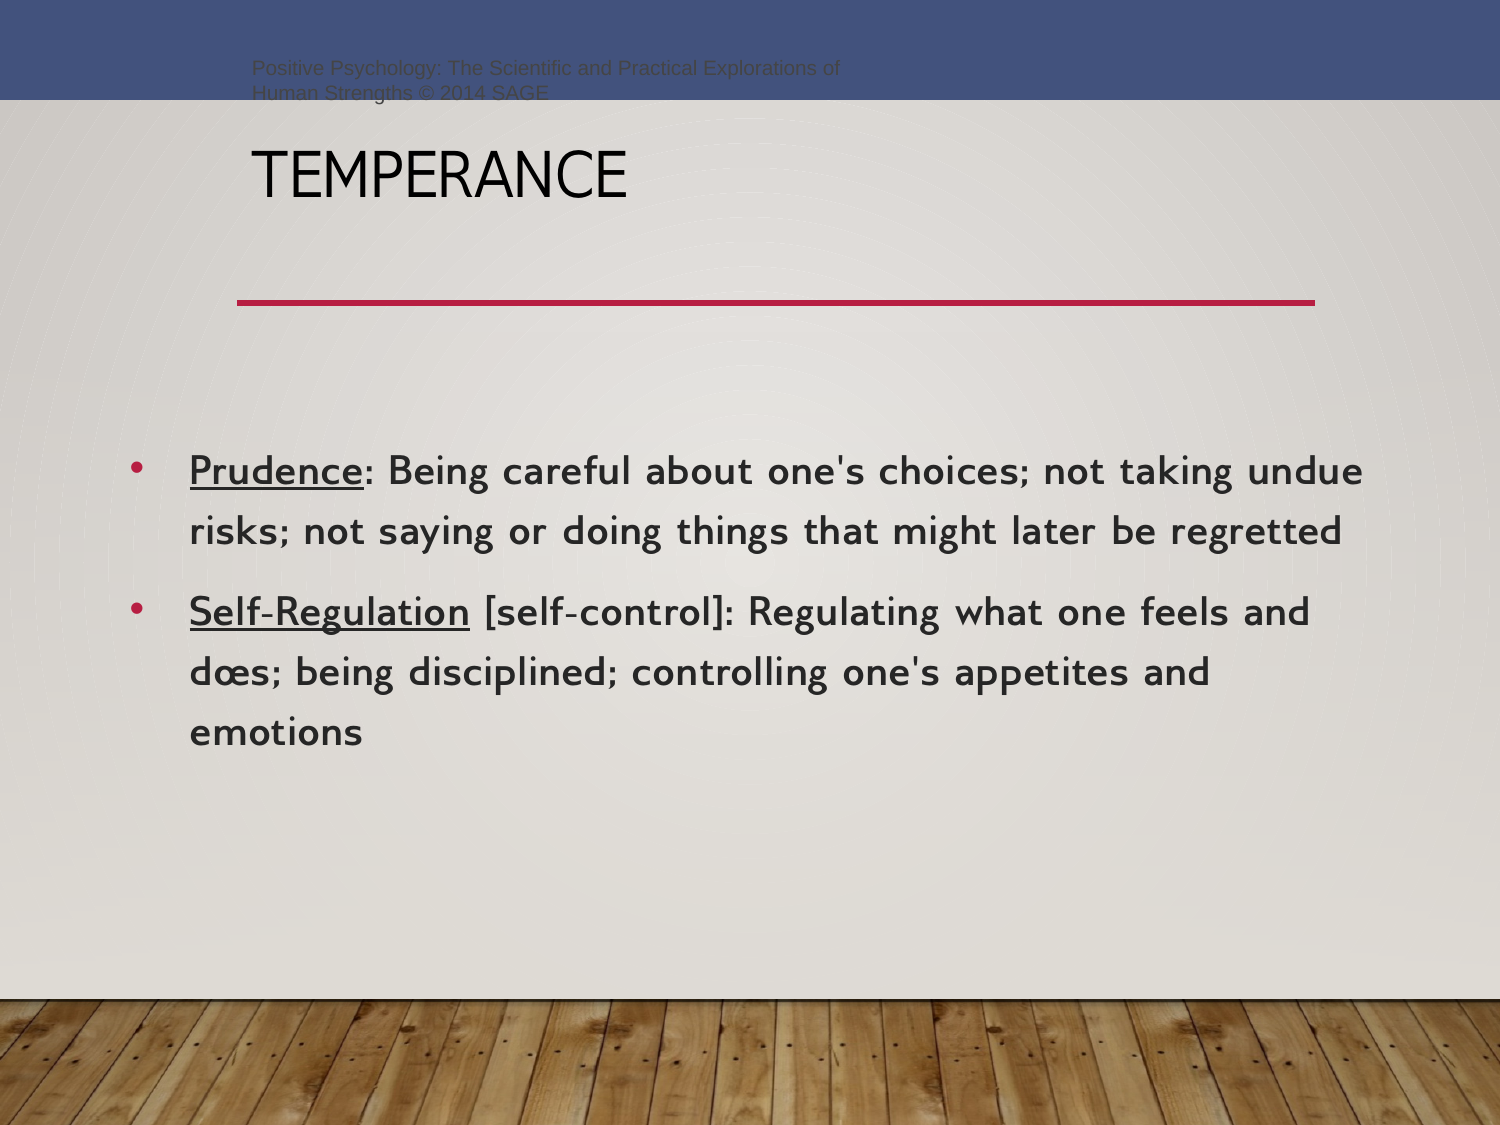

Positive Psychology: The Scientific and Practical Explorations of Human Strengths © 2014 SAGE
# Temperance
Prudence: Being careful about one's choices; not taking undue risks; not saying or doing things that might later be regretted
Self-Regulation [self-control]: Regulating what one feels and does; being disciplined; controlling one's appetites and emotions